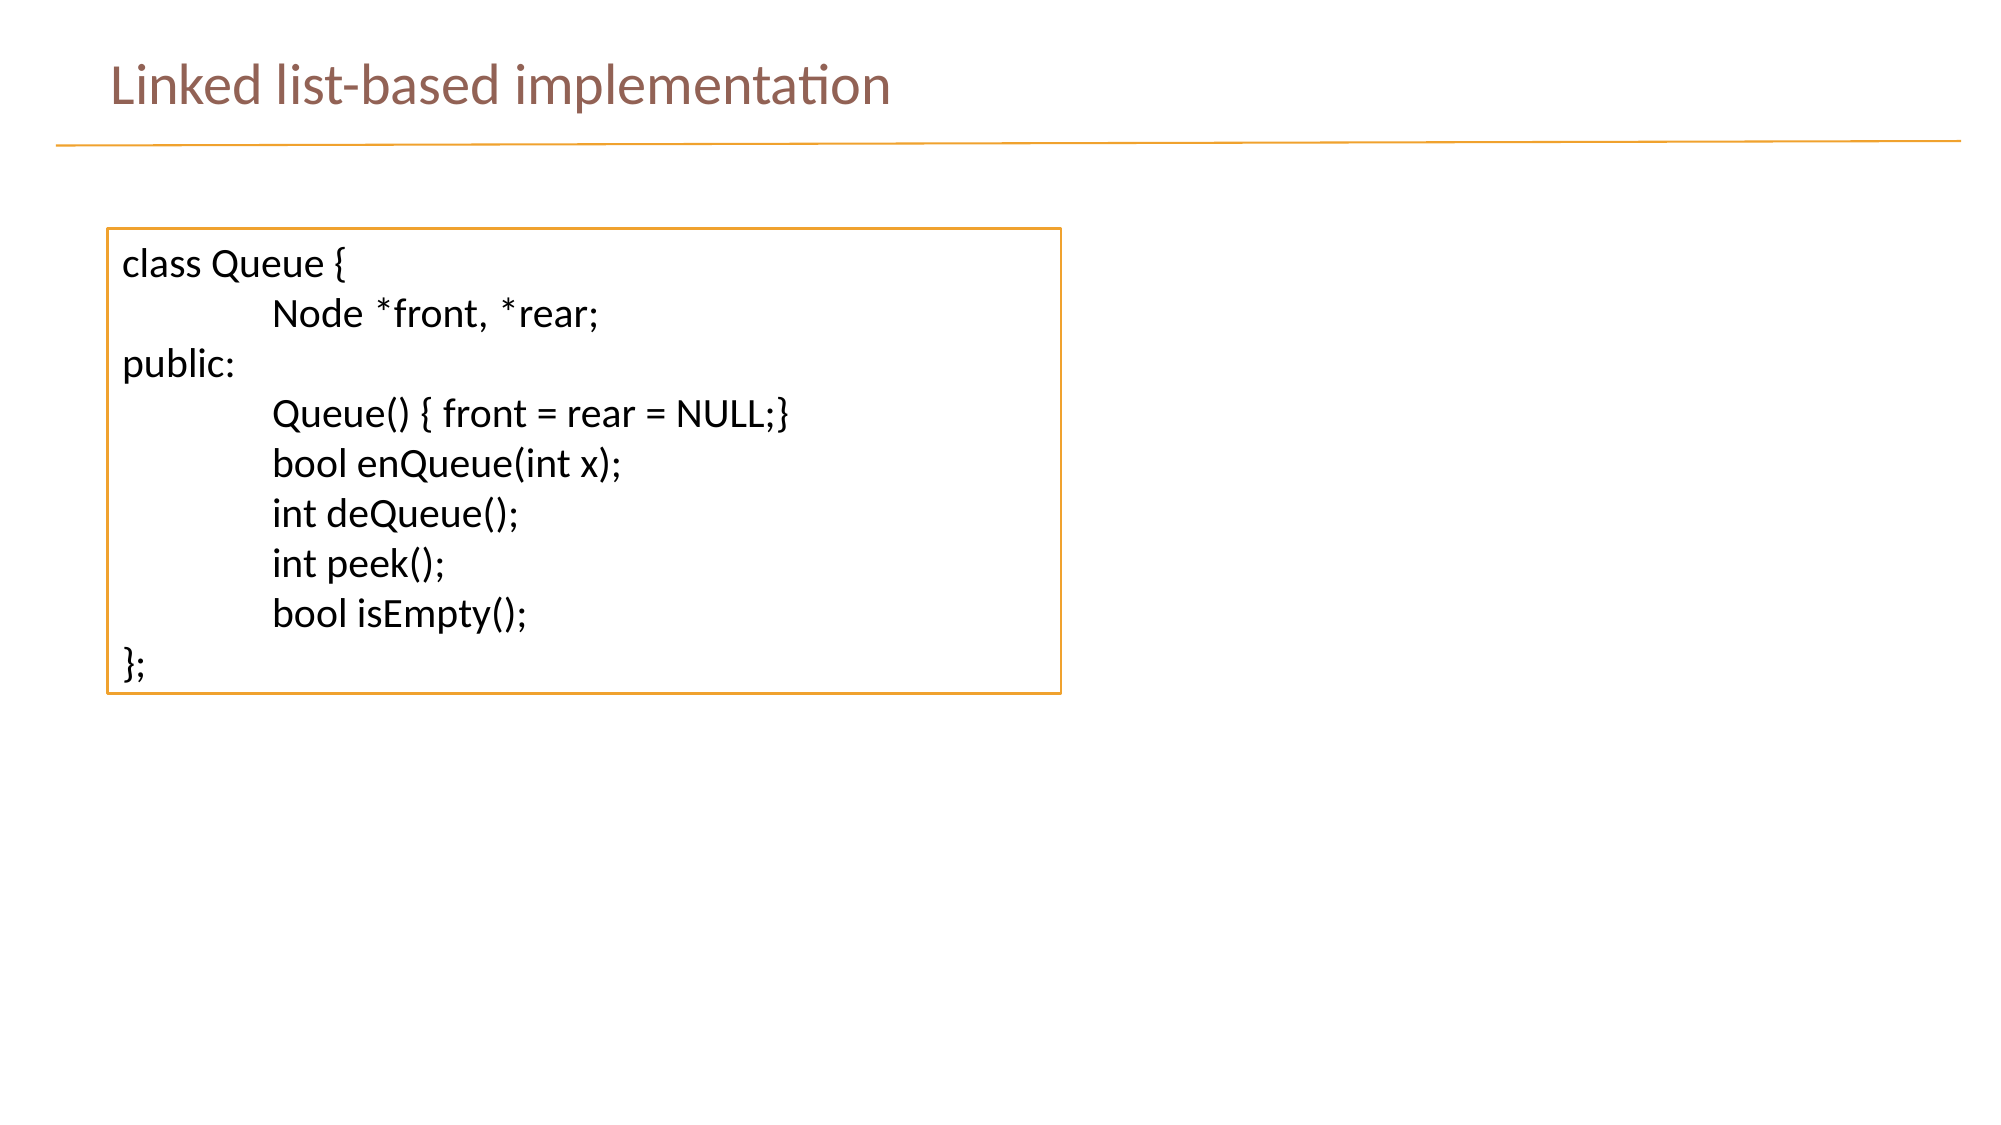

Linked list-based implementation
class Queue {
	Node *front, *rear;
public:
	Queue() { front = rear = NULL;}
	bool enQueue(int x);
	int deQueue();
	int peek();
	bool isEmpty();
};